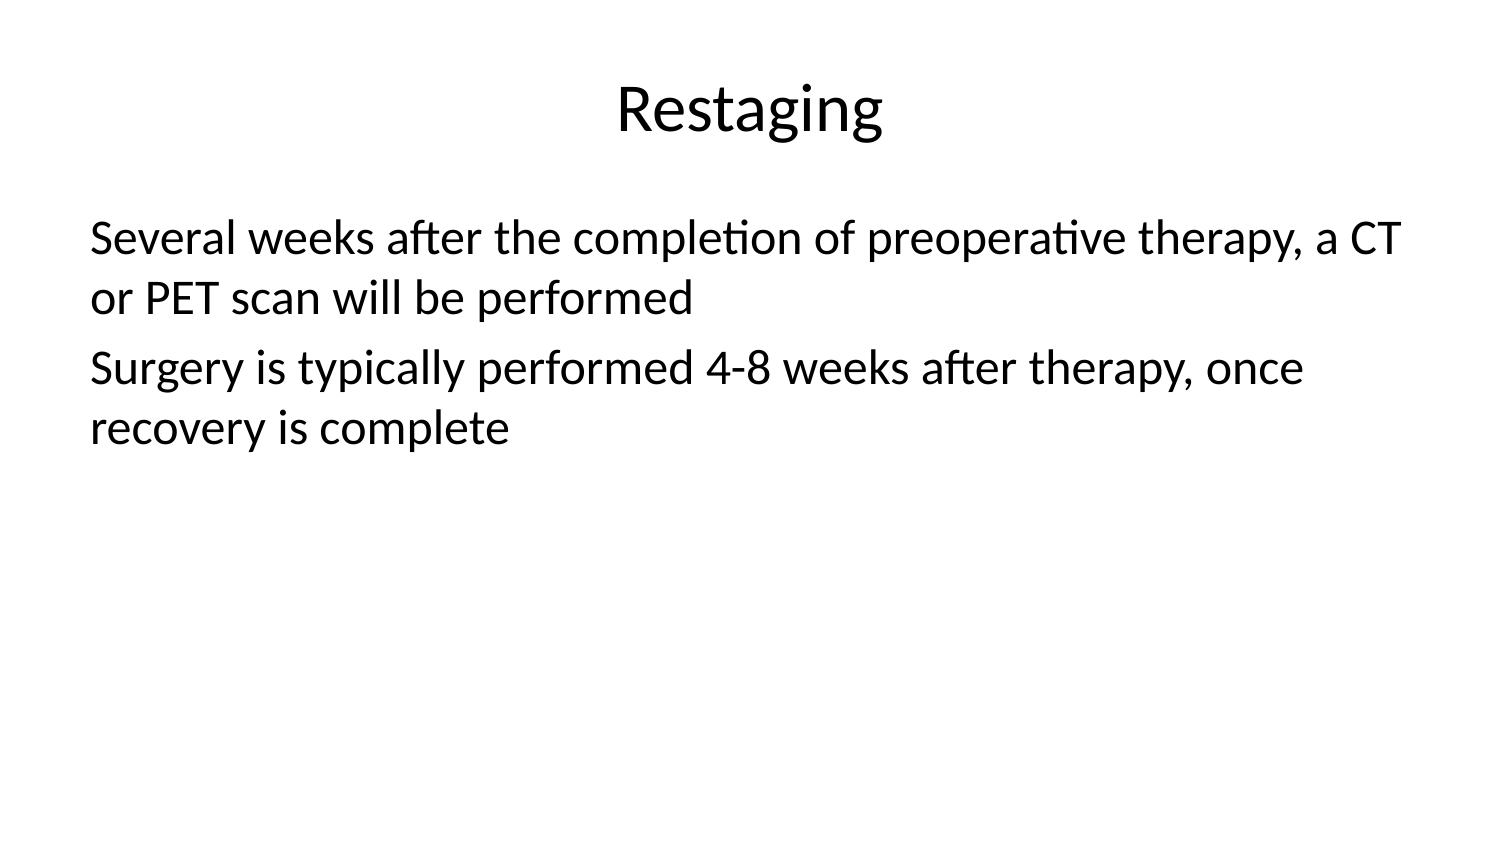

# Restaging
Several weeks after the completion of preoperative therapy, a CT or PET scan will be performed
Surgery is typically performed 4-8 weeks after therapy, once recovery is complete